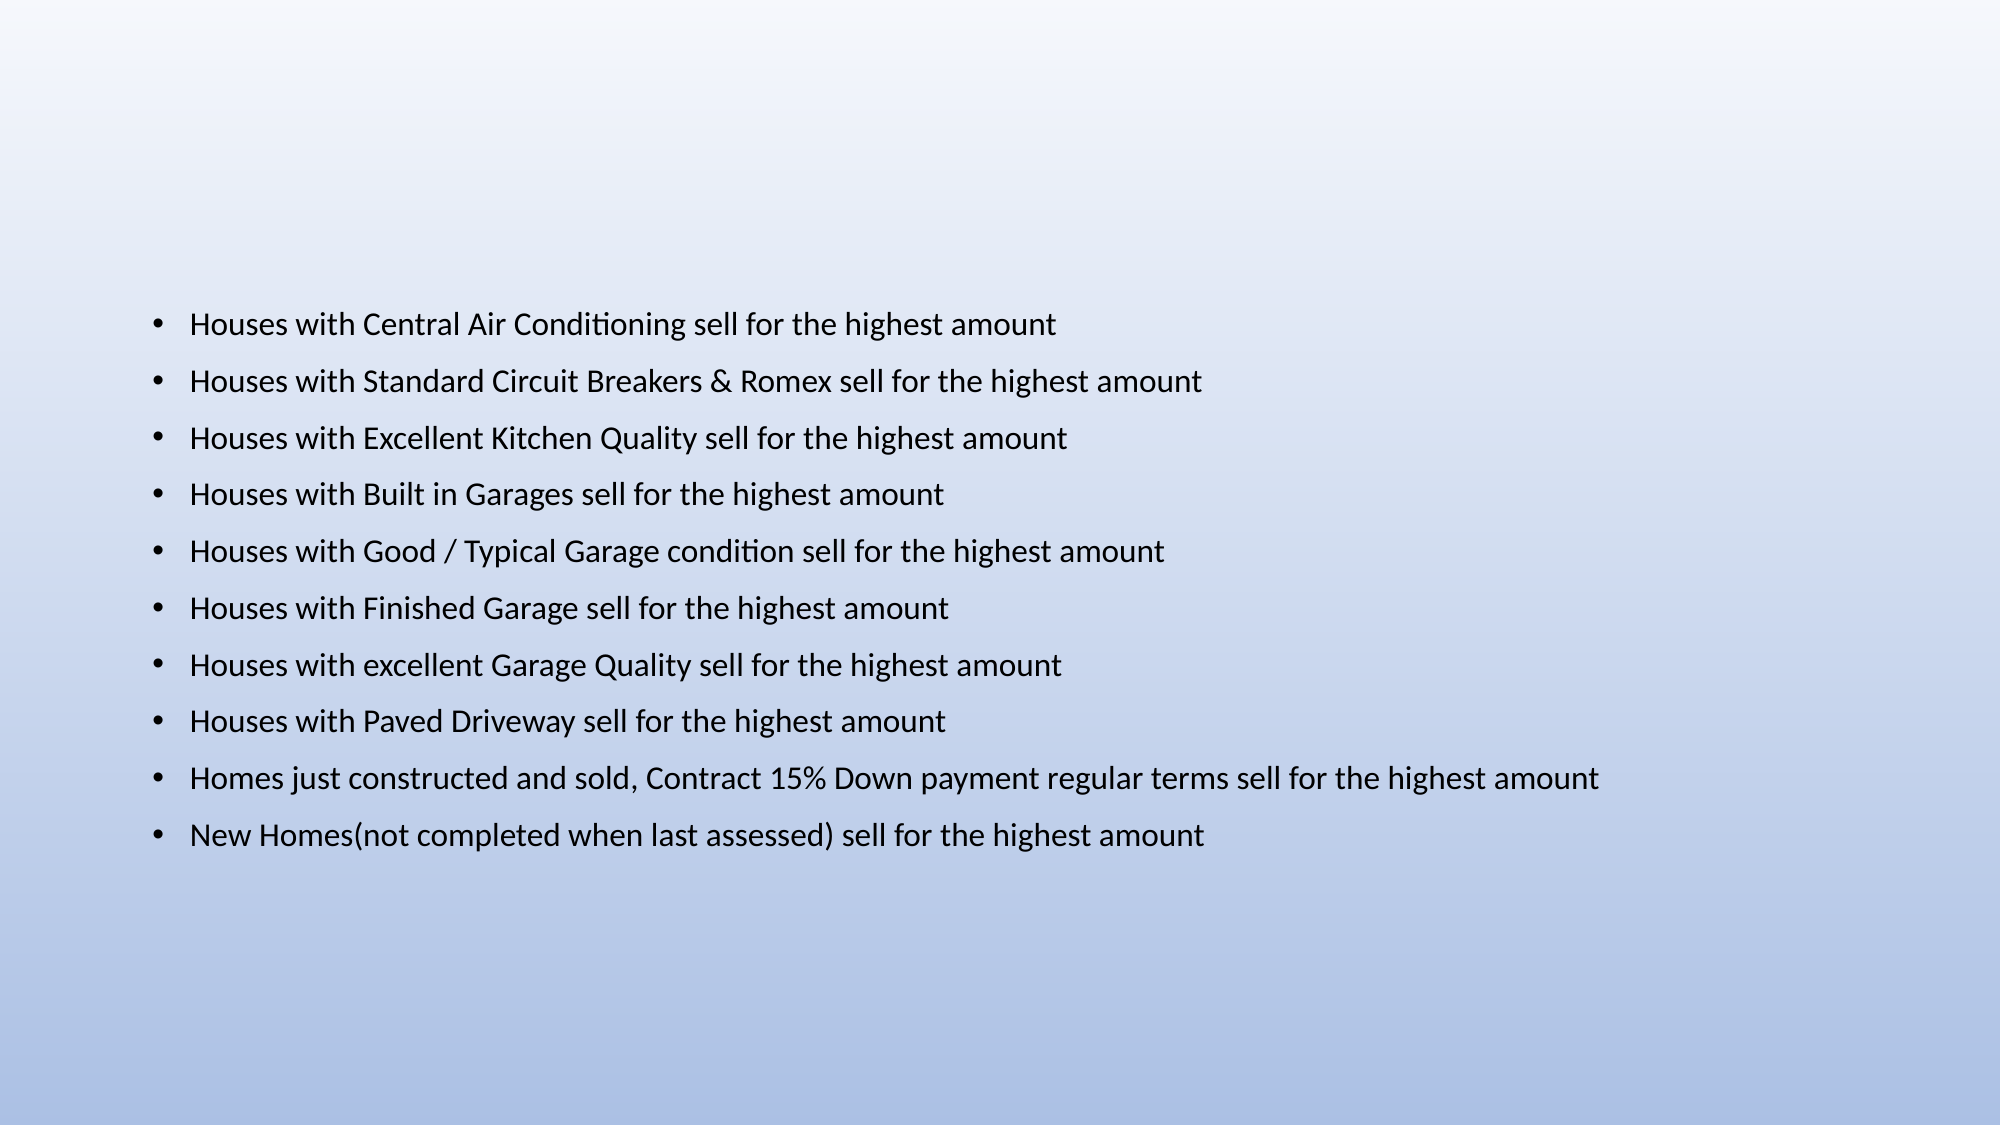

Houses with Central Air Conditioning sell for the highest amount
Houses with Standard Circuit Breakers & Romex sell for the highest amount
Houses with Excellent Kitchen Quality sell for the highest amount
Houses with Built in Garages sell for the highest amount
Houses with Good / Typical Garage condition sell for the highest amount
Houses with Finished Garage sell for the highest amount
Houses with excellent Garage Quality sell for the highest amount
Houses with Paved Driveway sell for the highest amount
Homes just constructed and sold, Contract 15% Down payment regular terms sell for the highest amount
New Homes(not completed when last assessed) sell for the highest amount